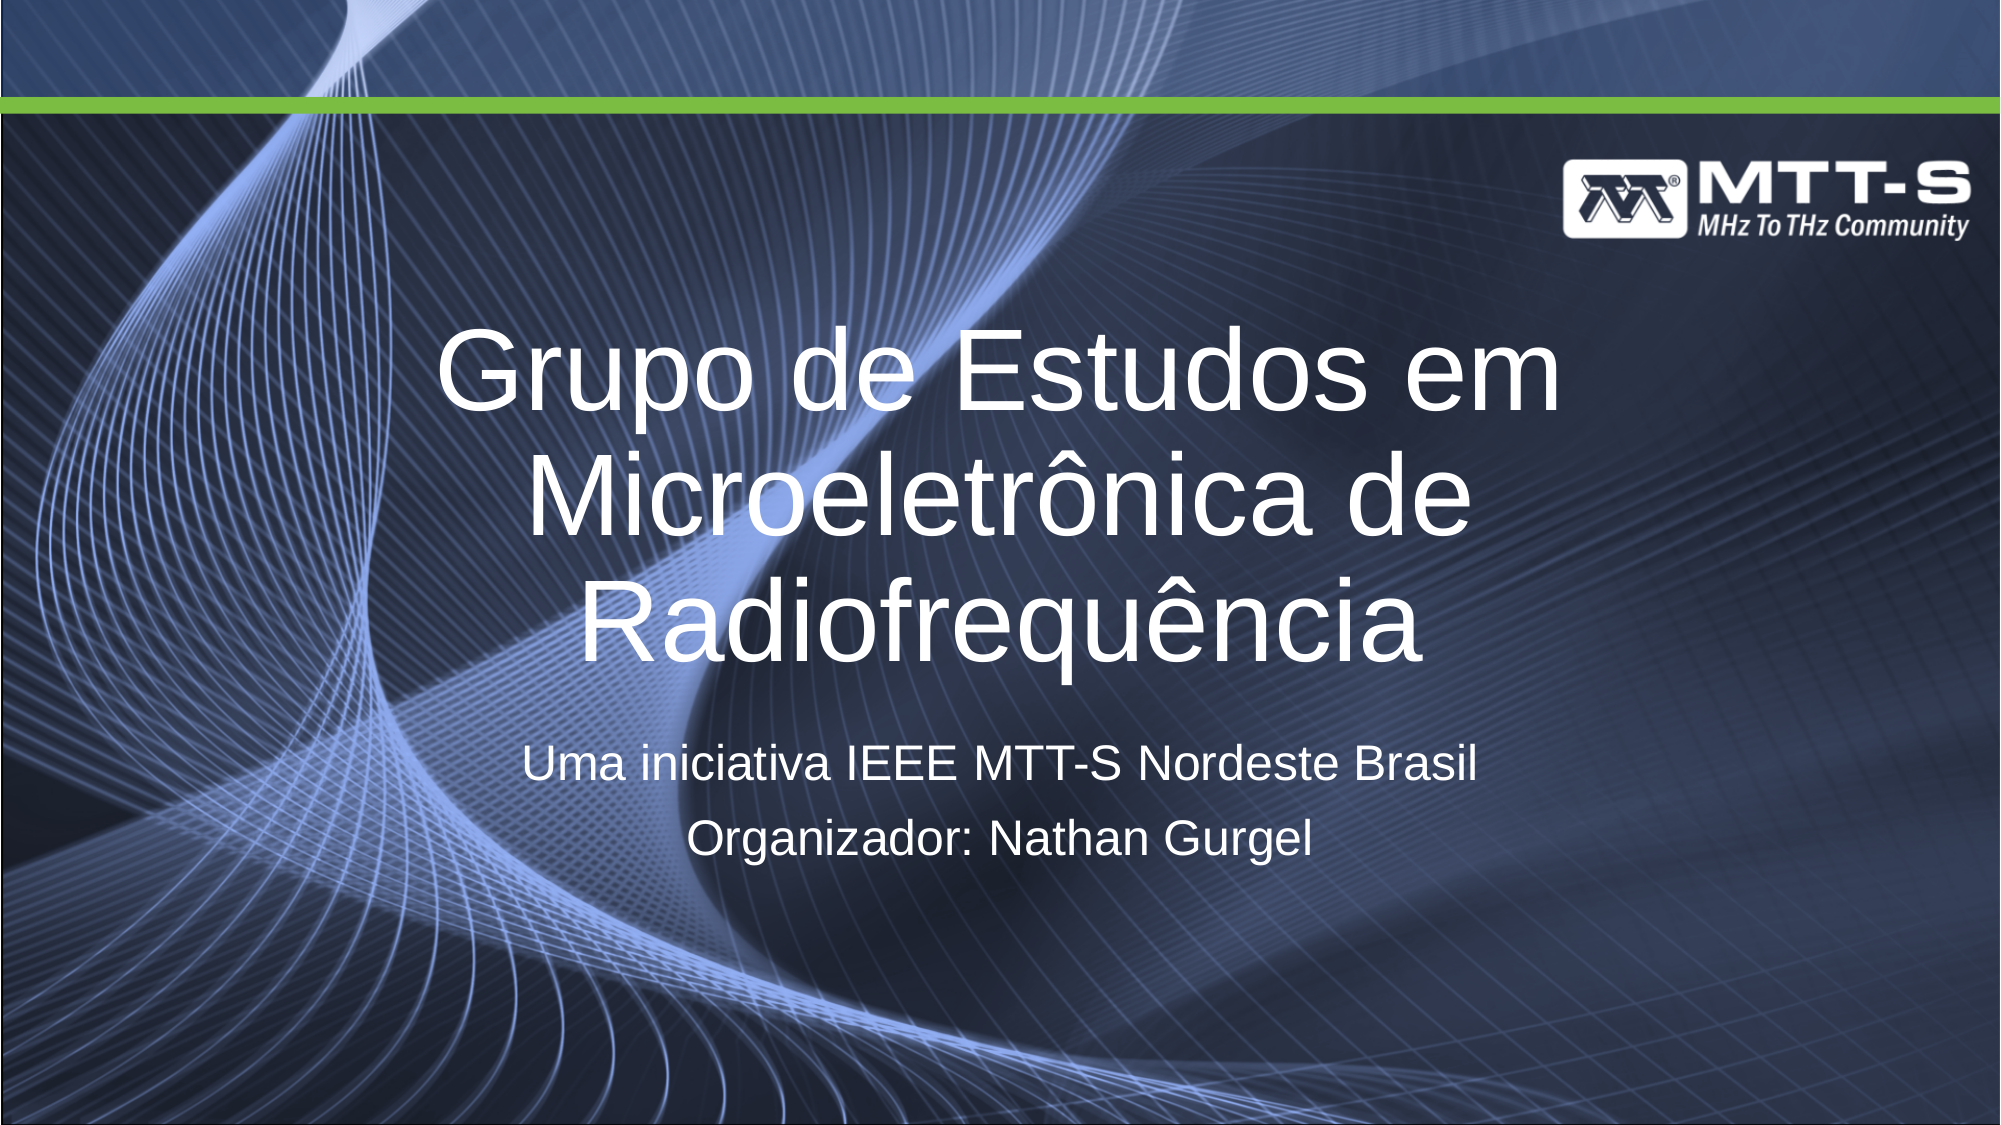

# Grupo de Estudos em Microeletrônica de Radiofrequência
Uma iniciativa IEEE MTT-S Nordeste Brasil
Organizador: Nathan Gurgel